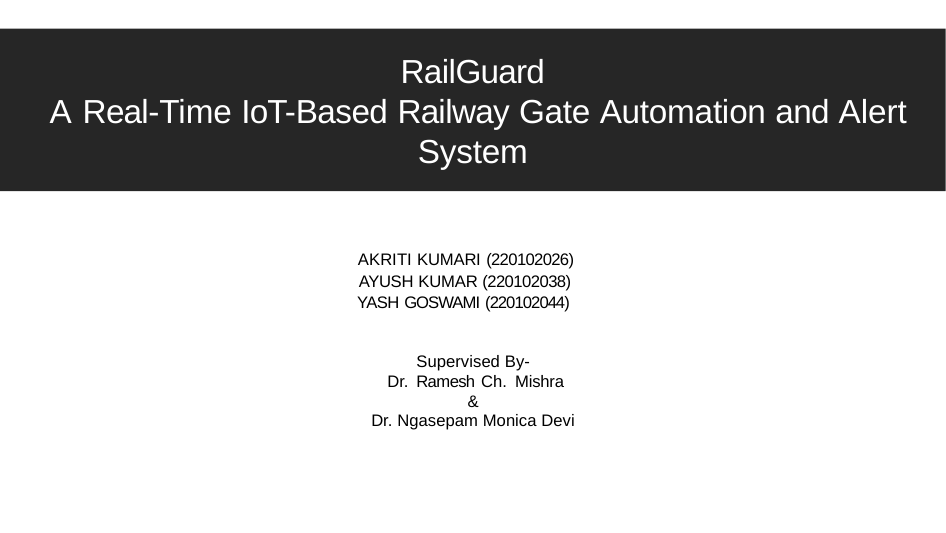

RailGuard
 A Real-Time IoT-Based Railway Gate Automation and Alert System
                  AKRITI KUMARI (220102026)
                           AYUSH KUMAR (220102038)
                             YASH GOSWAMI (220102044)

Supervised By-
 Dr. Ramesh Ch. Mishra
&
Dr. Ngasepam Monica Devi